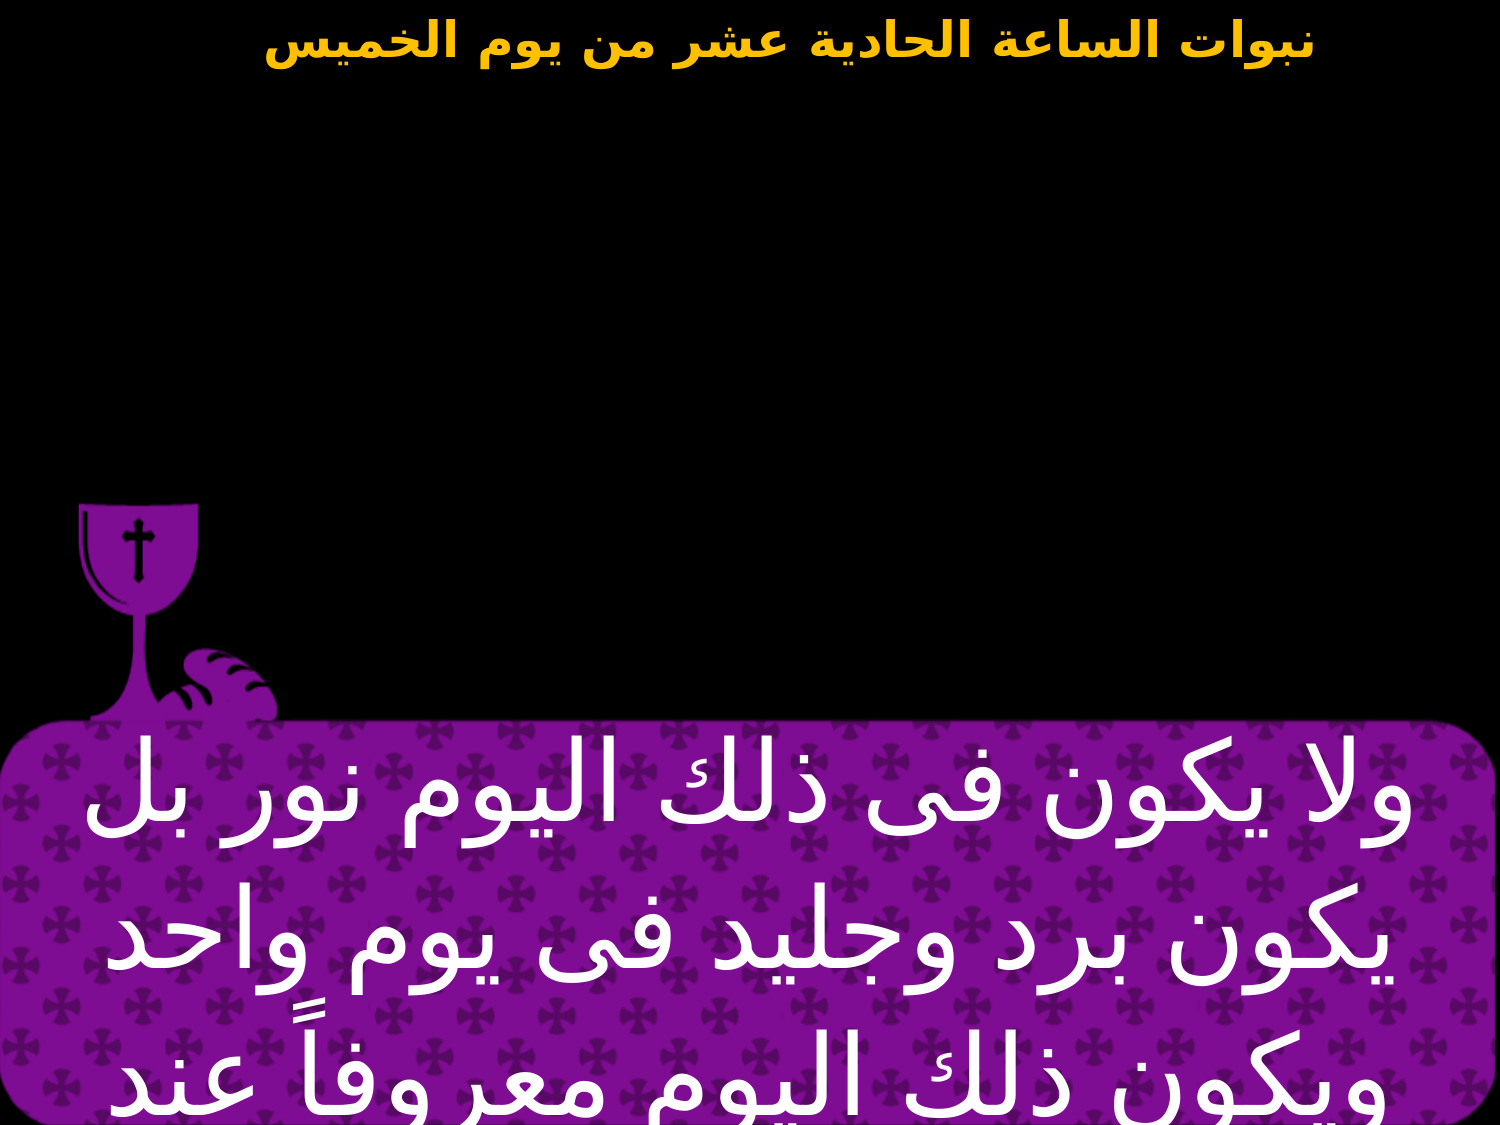

| ولا يكون فى ذلك اليوم نور بل يكون برد وجليد فى يوم واحد ويكون ذلك اليوم معروفاً عند الرب ليس بنهار |
| --- |